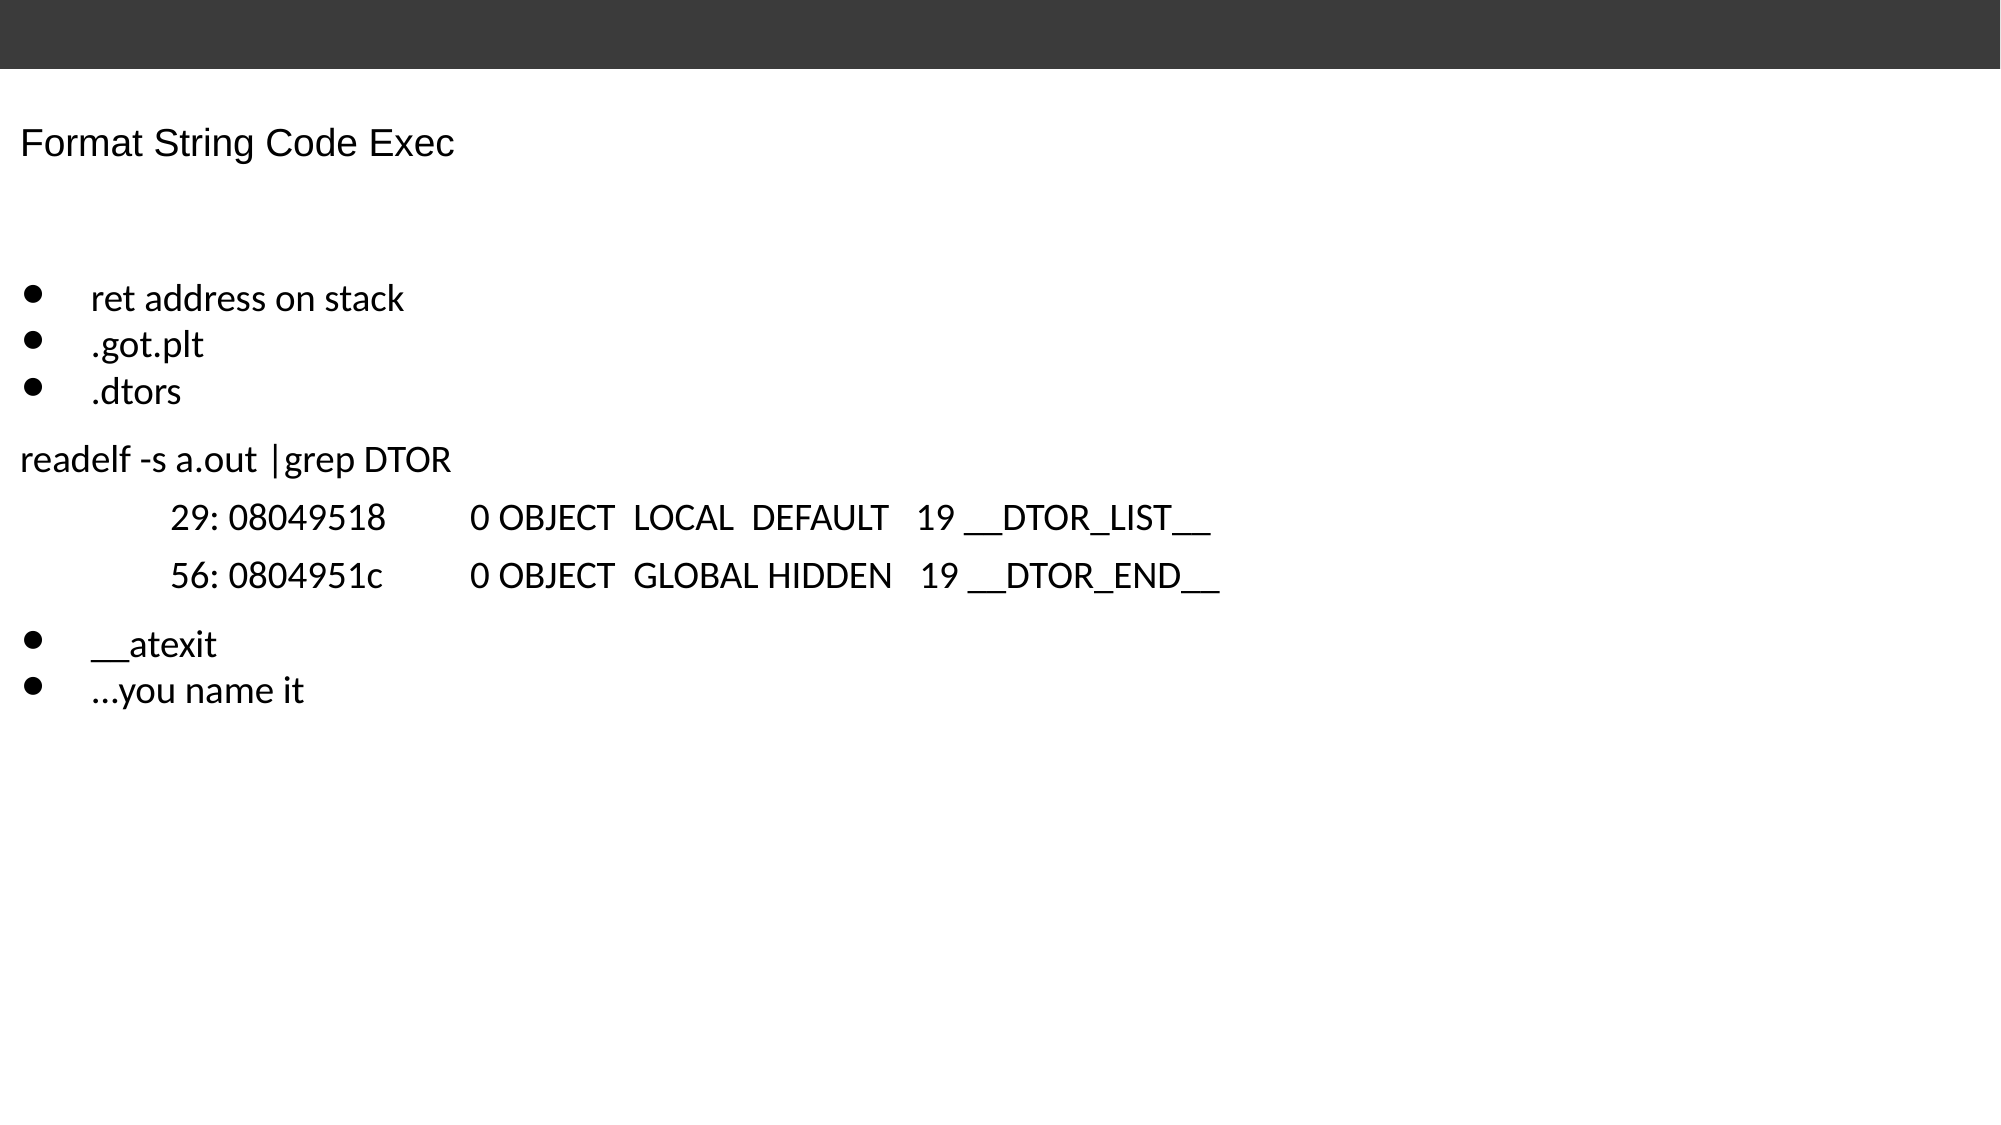

Format String Code Exec
ret address on stack
.got.plt
.dtors
readelf -s a.out |grep DTOR
	29: 08049518 	0 OBJECT  LOCAL  DEFAULT   19 __DTOR_LIST__
	56: 0804951c 	0 OBJECT  GLOBAL HIDDEN   19 __DTOR_END__
__atexit
...you name it